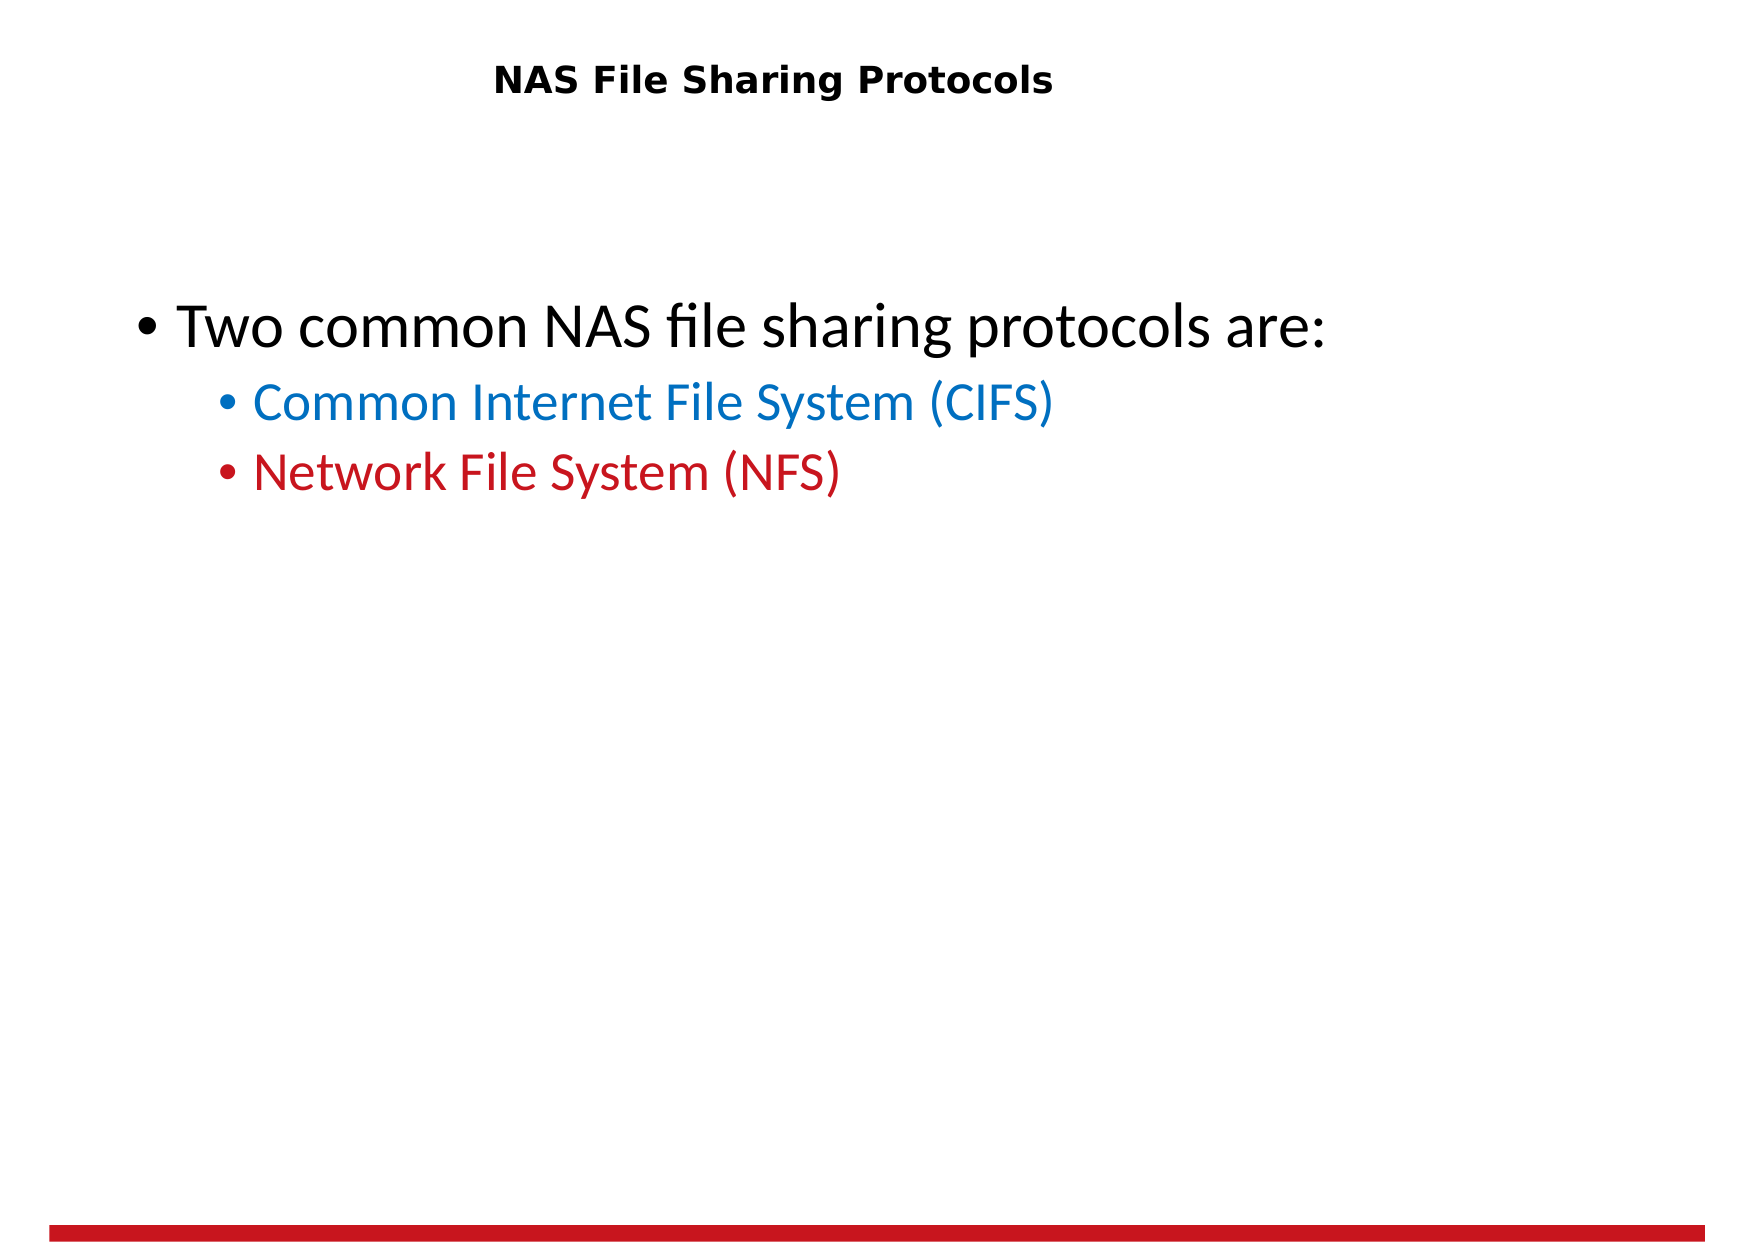

NAS File Sharing Protocols

• Two common NAS file sharing protocols are:
• Common Internet File System (CIFS)
• Network File System (NFS)